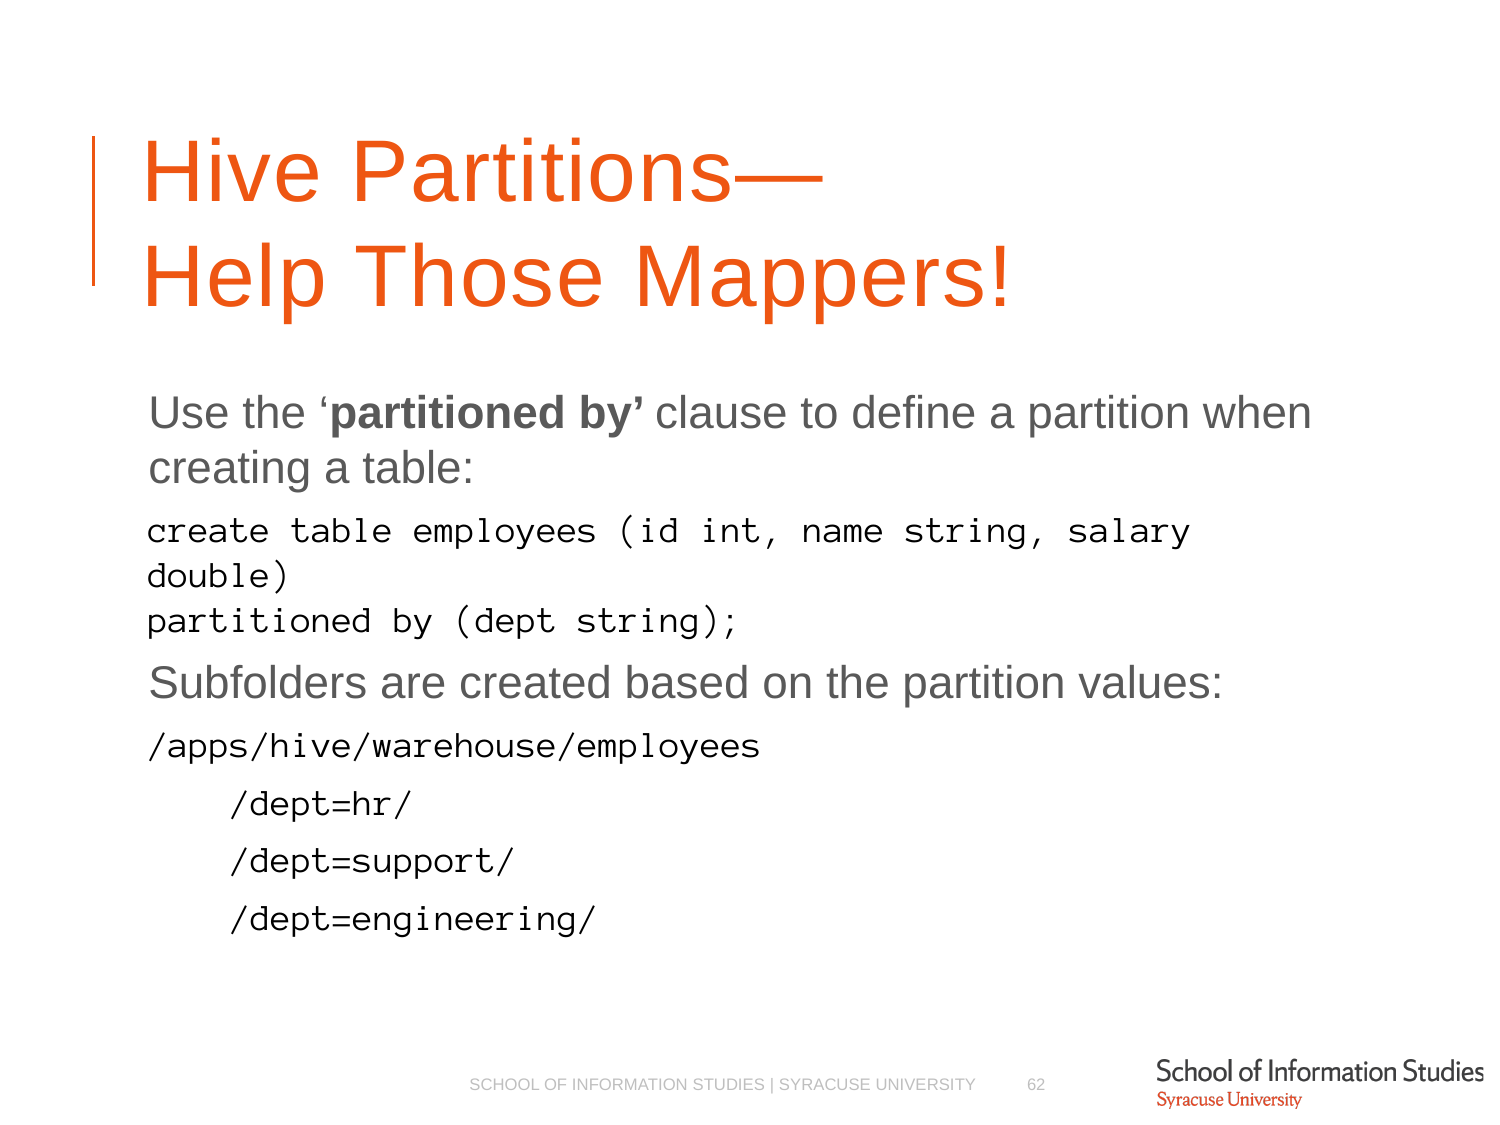

# Hive Partitions— Help Those Mappers!
Use the ‘partitioned by’ clause to define a partition when creating a table:
create table employees (id int, name string, salary double)
partitioned by (dept string);
Subfolders are created based on the partition values:
/apps/hive/warehouse/employees
    /dept=hr/
    /dept=support/
    /dept=engineering/
School of Information Studies | Syracuse University
62